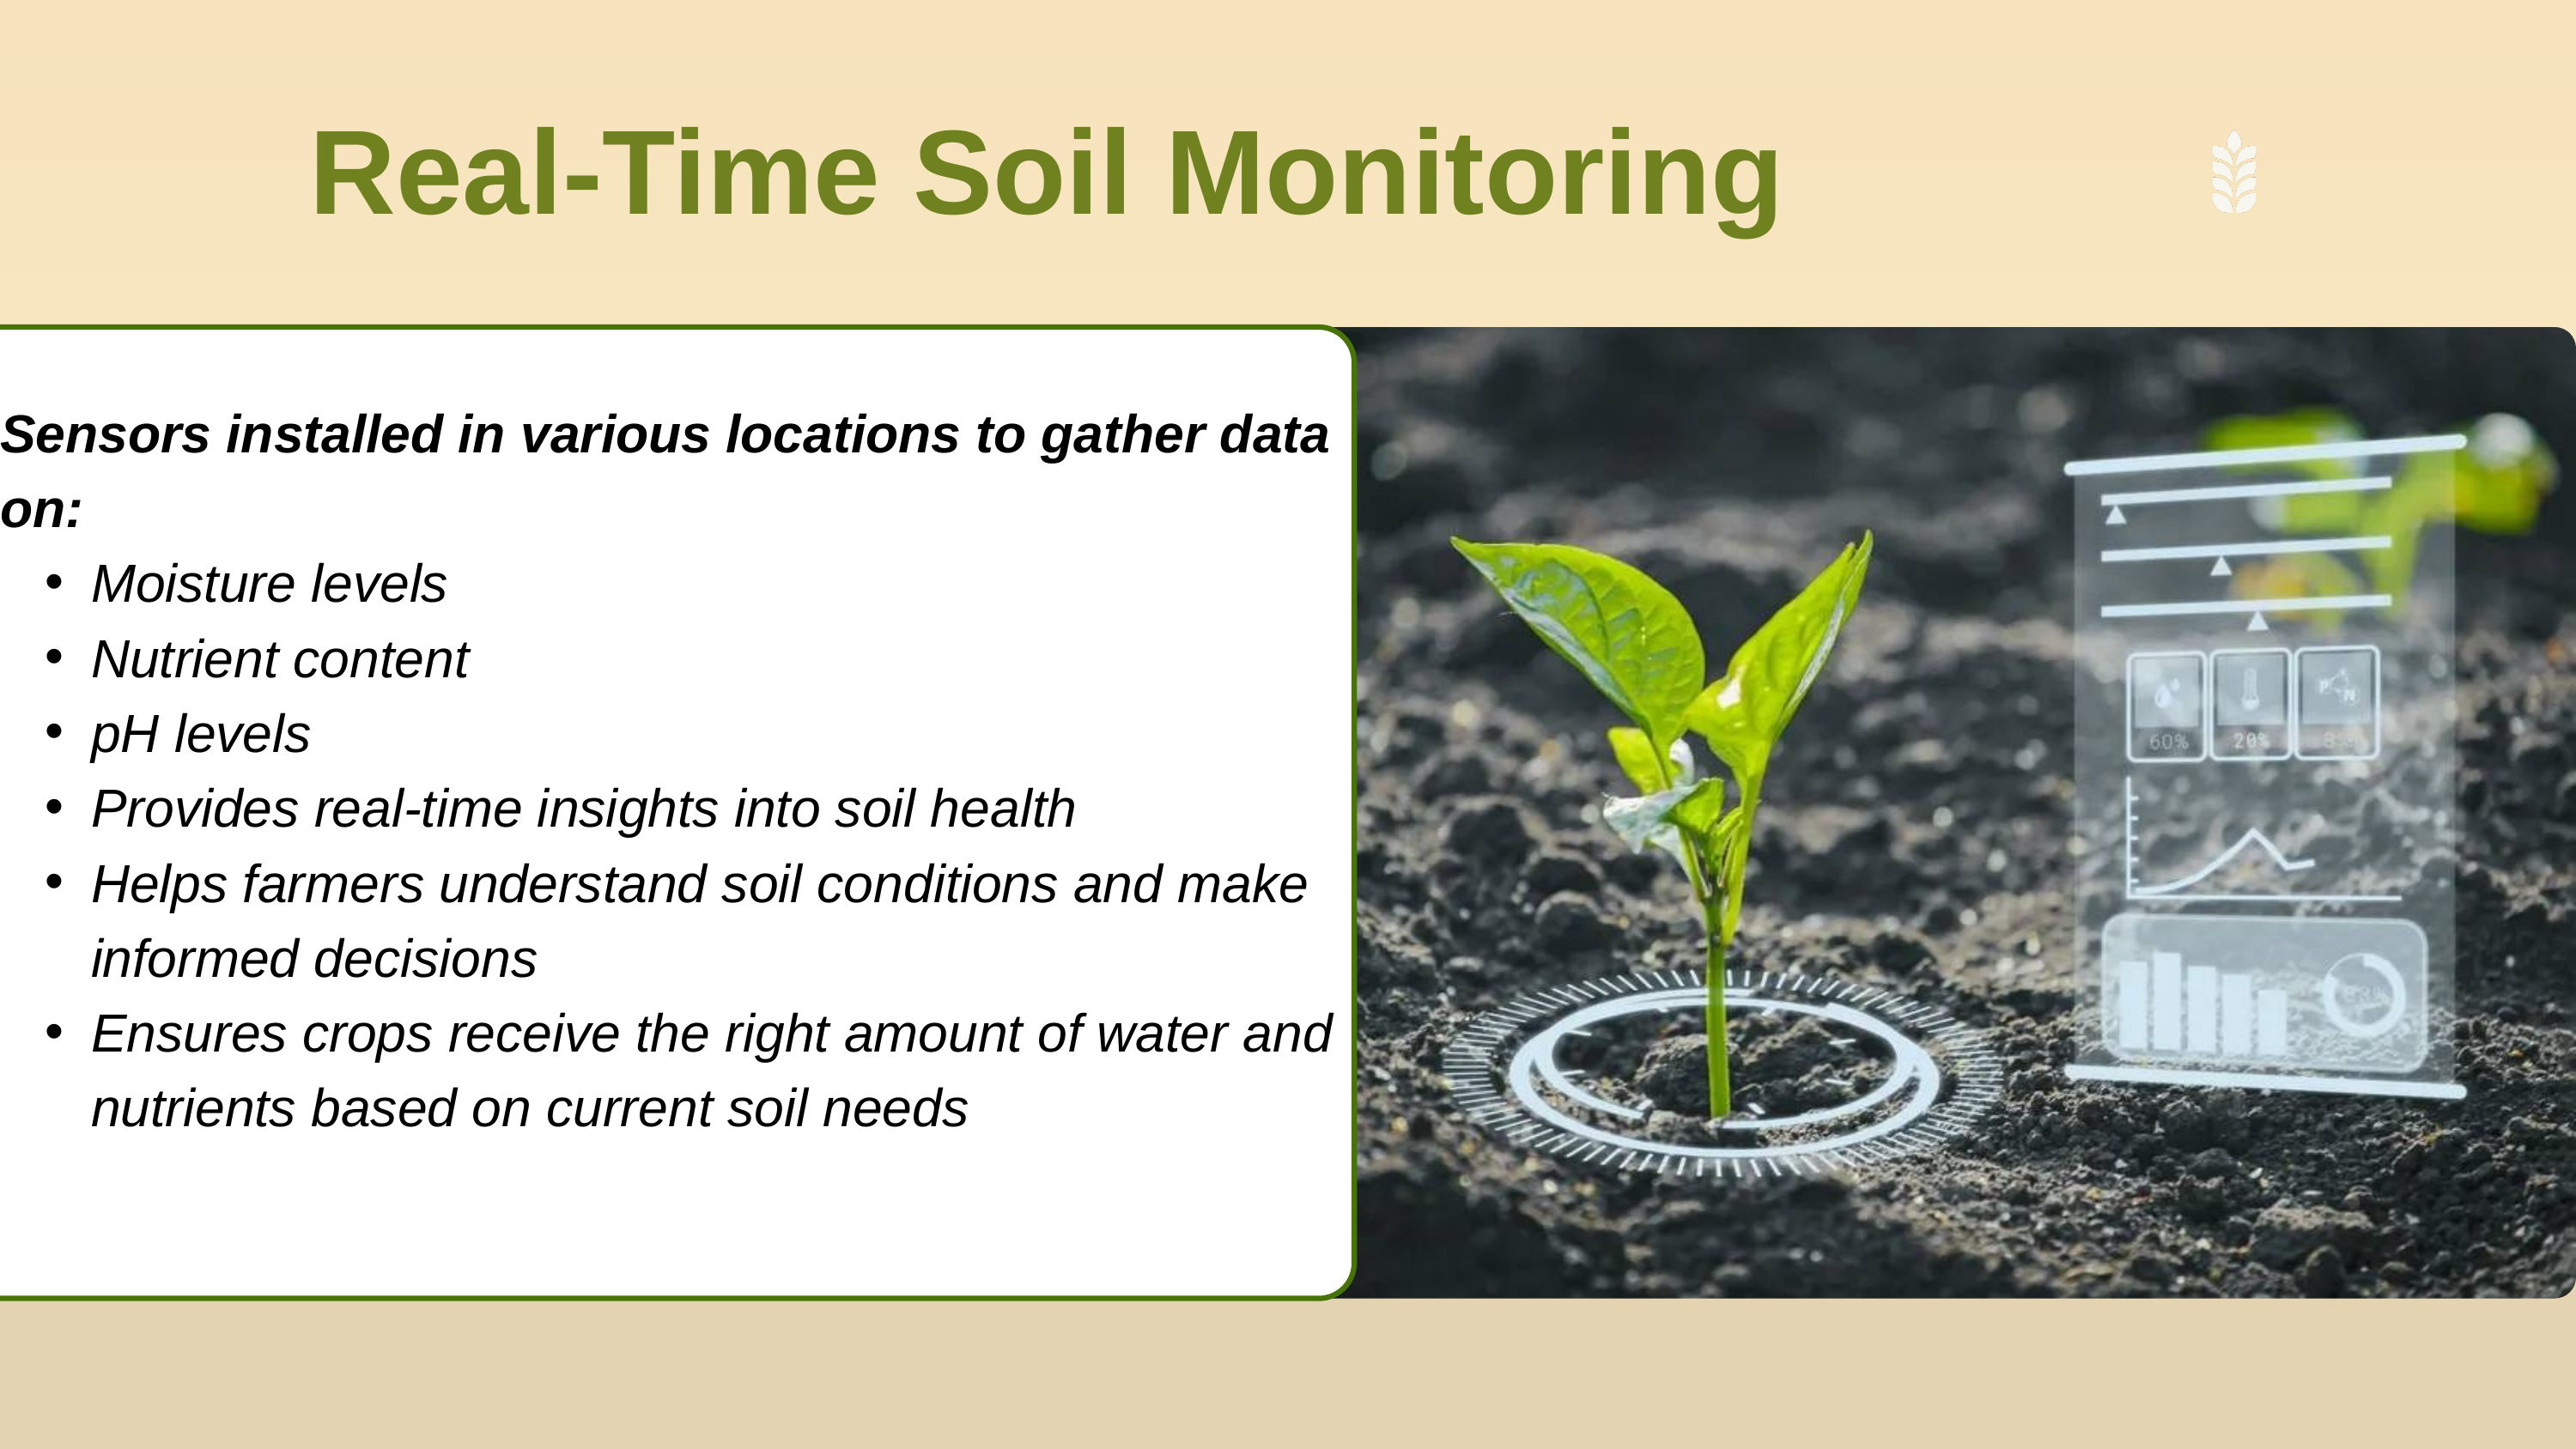

Real-Time Soil Monitoring

Sensors installed in various locations to gather data on:
Moisture levels
Nutrient content
pH levels
Provides real-time insights into soil health
Helps farmers understand soil conditions and make informed decisions
Ensures crops receive the right amount of water and nutrients based on current soil needs